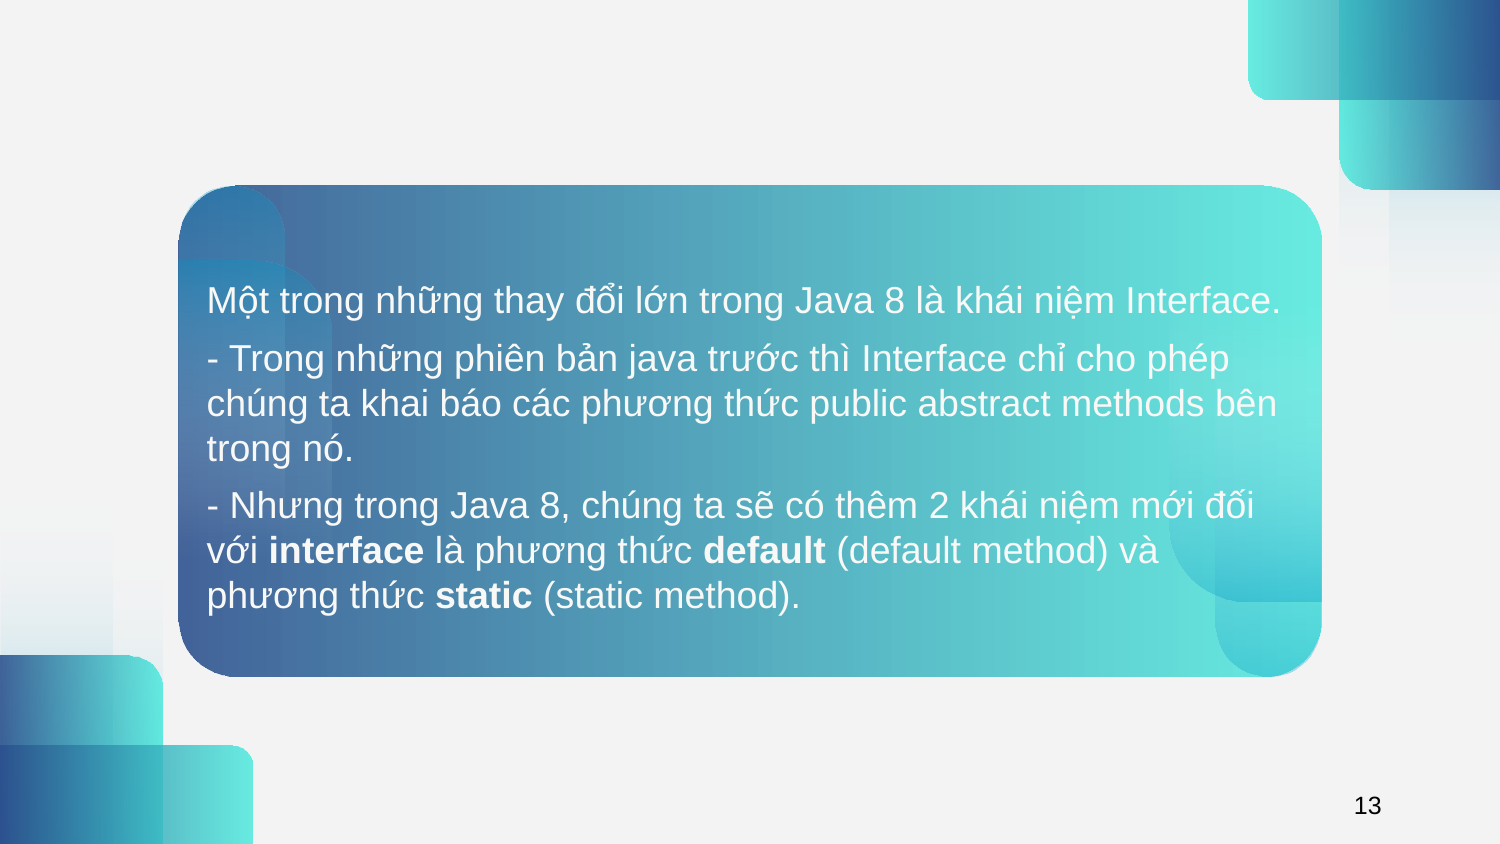

Một trong những thay đổi lớn trong Java 8 là khái niệm Interface.
- Trong những phiên bản java trước thì Interface chỉ cho phép chúng ta khai báo các phương thức public abstract methods bên trong nó.
- Nhưng trong Java 8, chúng ta sẽ có thêm 2 khái niệm mới đối với interface là phương thức default (default method) và phương thức static (static method).
13